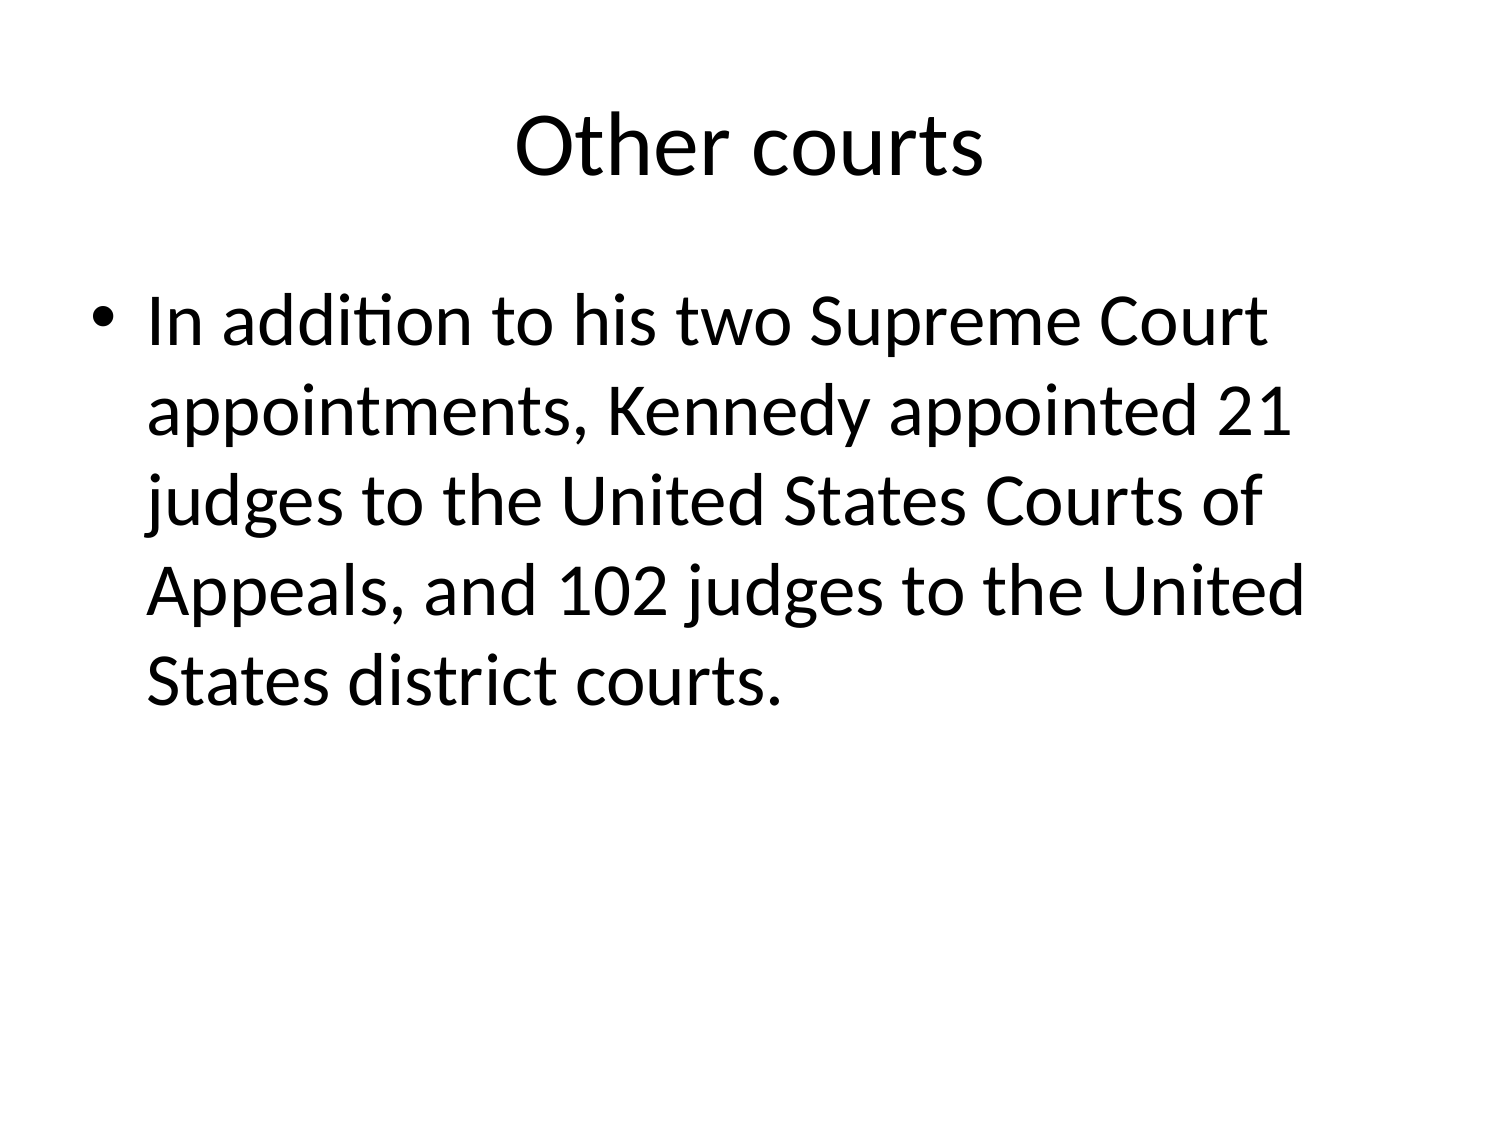

# Other courts
In addition to his two Supreme Court appointments, Kennedy appointed 21 judges to the United States Courts of Appeals, and 102 judges to the United States district courts.